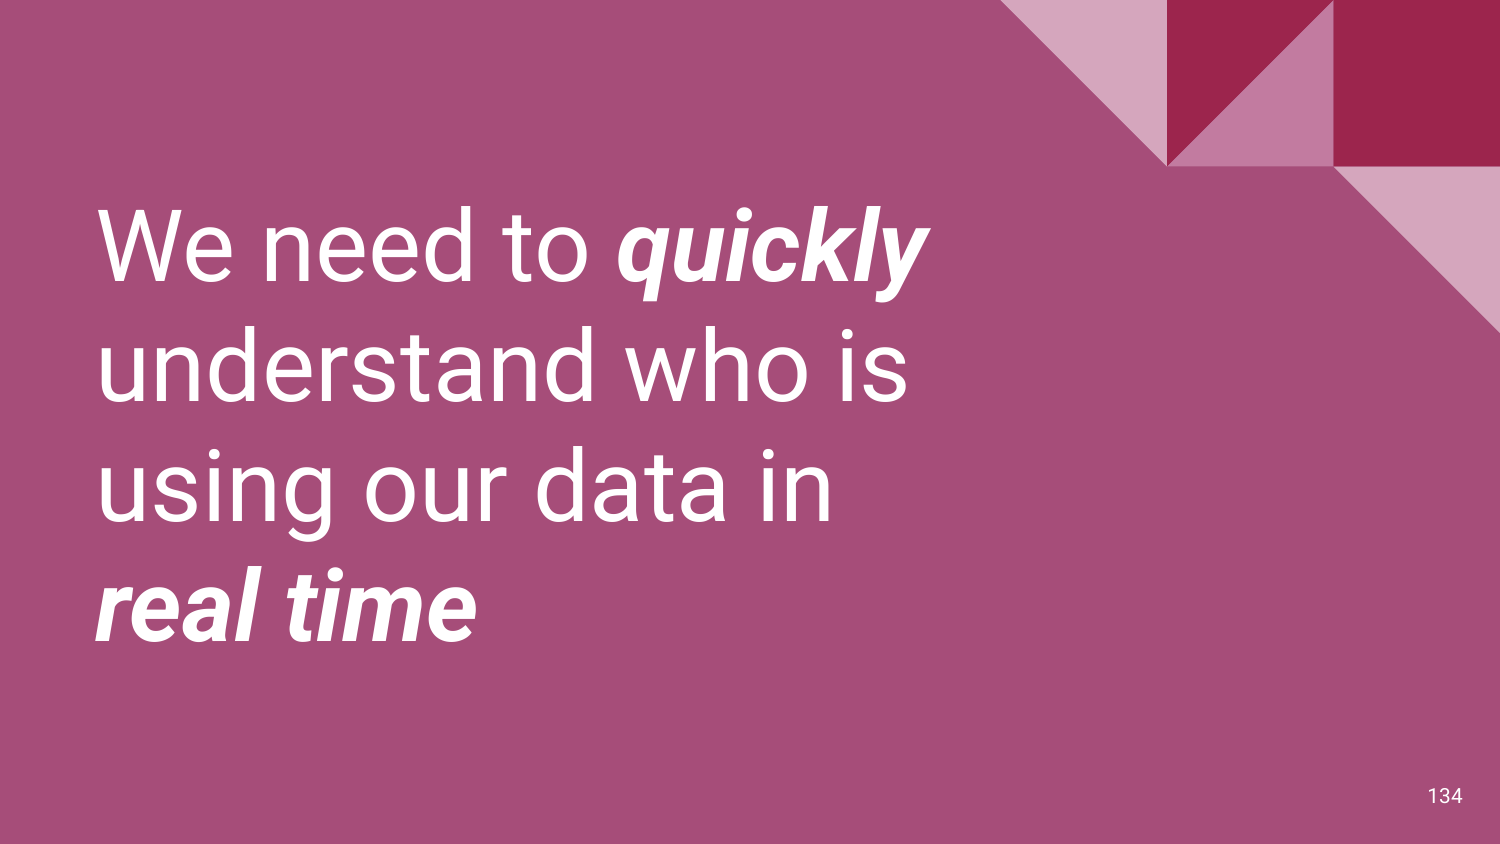

# We need to quickly understand who is using our data in real time
134